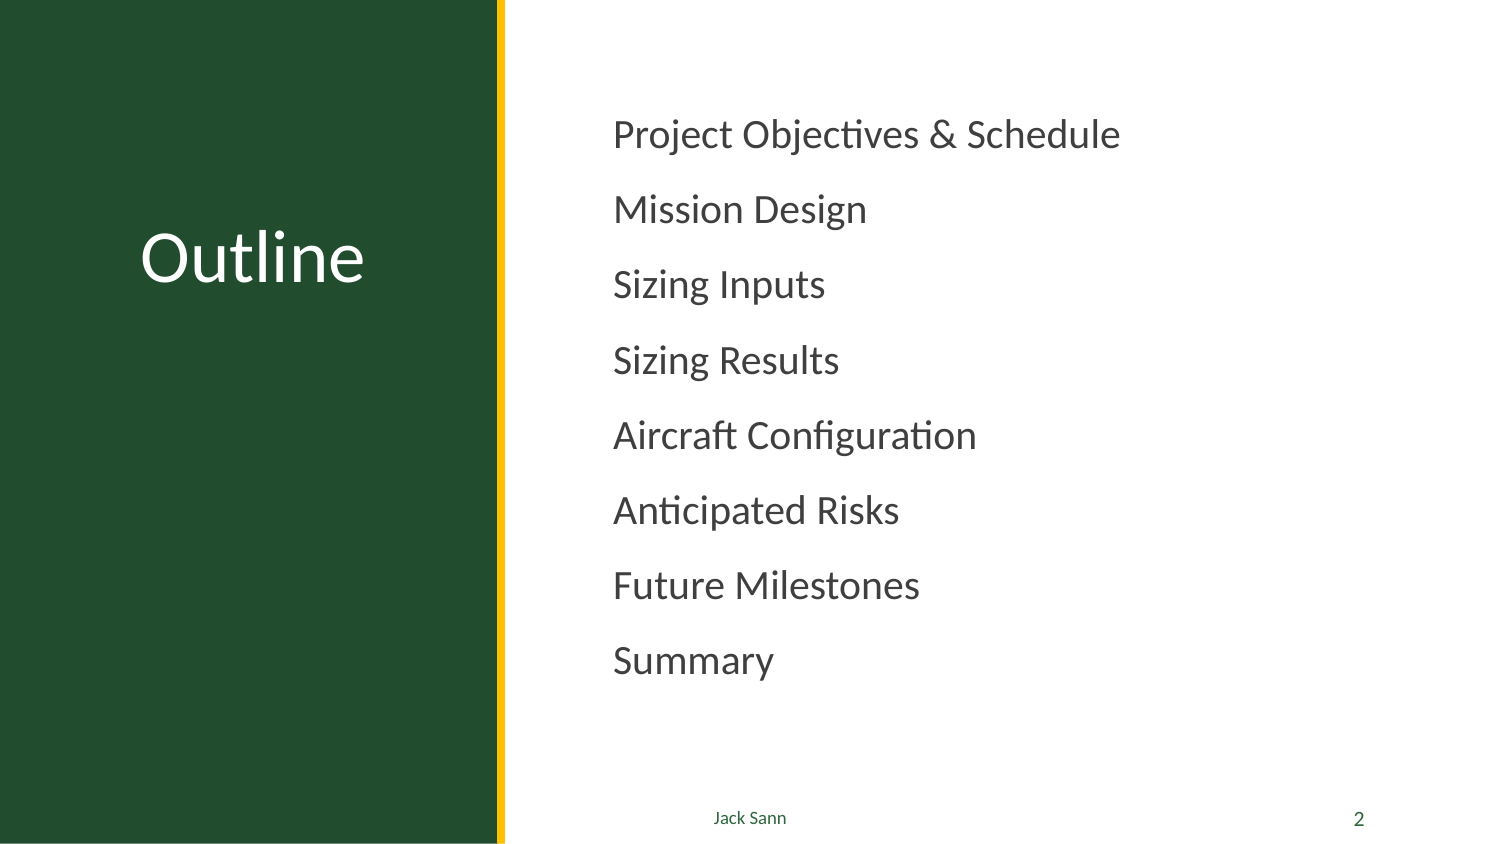

# Outline
Project Objectives & Schedule
Mission Design
Sizing Inputs
Sizing Results
Aircraft Configuration
Anticipated Risks
Future Milestones
Summary
Jack Sann
2